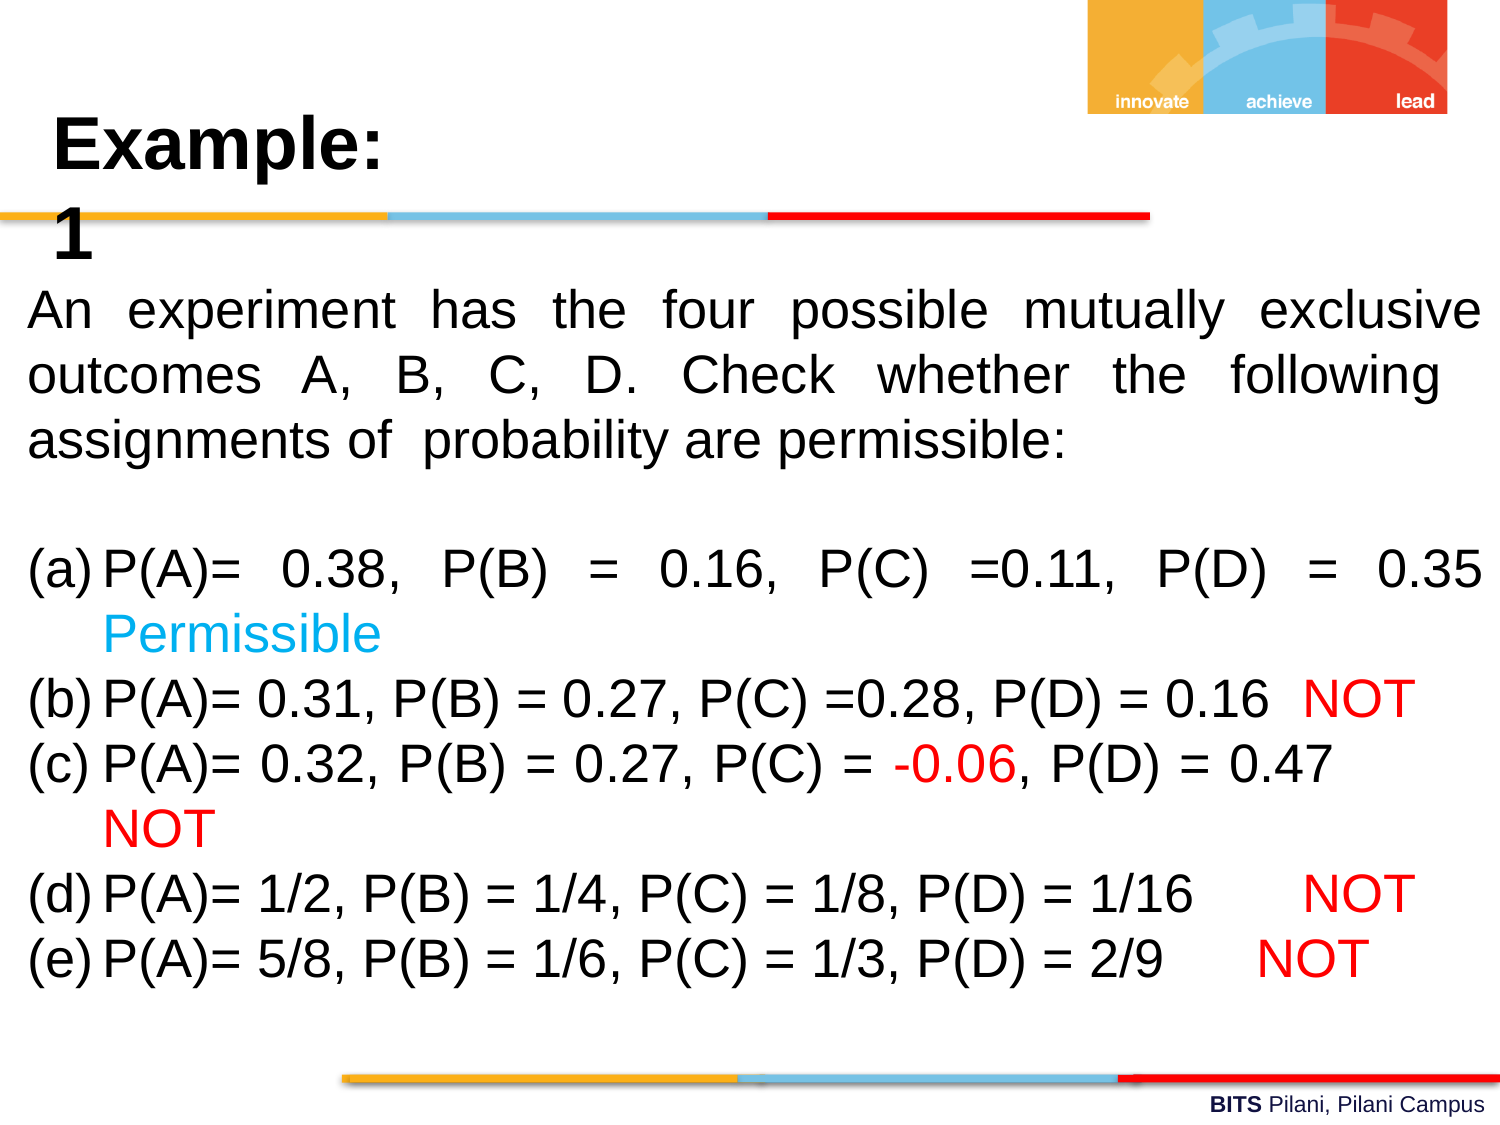

Example: 1
An experiment has the four possible mutually exclusive outcomes A, B, C, D. Check whether the following  assignments of  probability are permissible:

P(A)= 0.38, P(B) = 0.16, P(C) =0.11, P(D) = 0.35 Permissible
P(A)= 0.31, P(B) = 0.27, P(C) =0.28, P(D) = 0.16 	NOT
P(A)= 0.32, P(B) = 0.27, P(C) = -0.06, P(D) = 0.47 	NOT
P(A)= 1/2, P(B) = 1/4, P(C) = 1/8, P(D) = 1/16 	NOT
P(A)= 5/8, P(B) = 1/6, P(C) = 1/3, P(D) = 2/9      NOT